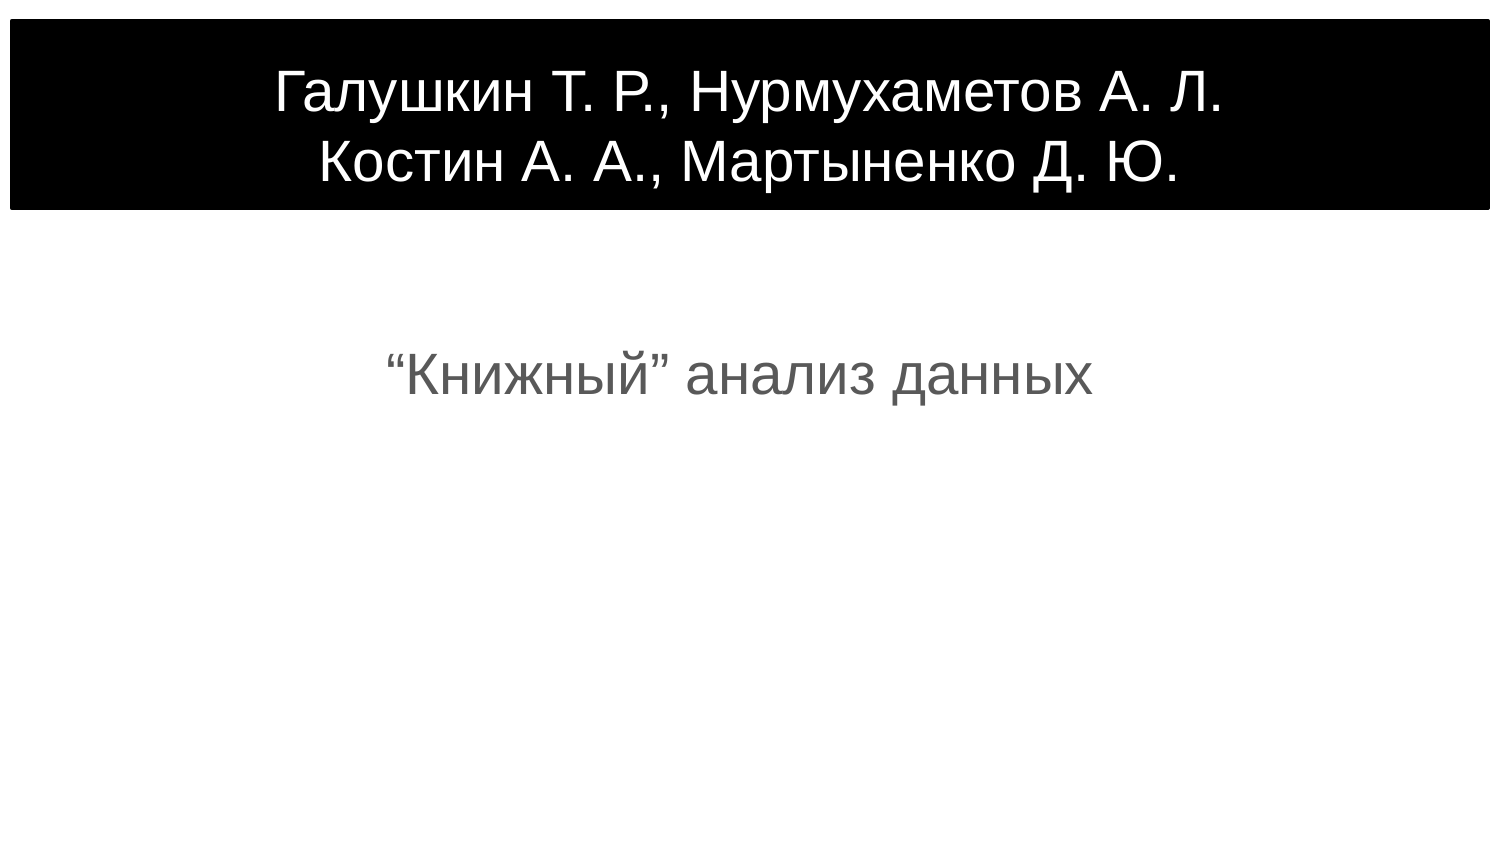

# Галушкин Т. Р., Нурмухаметов А. Л. Костин А. А., Мартыненко Д. Ю.
“Книжный” анализ данных